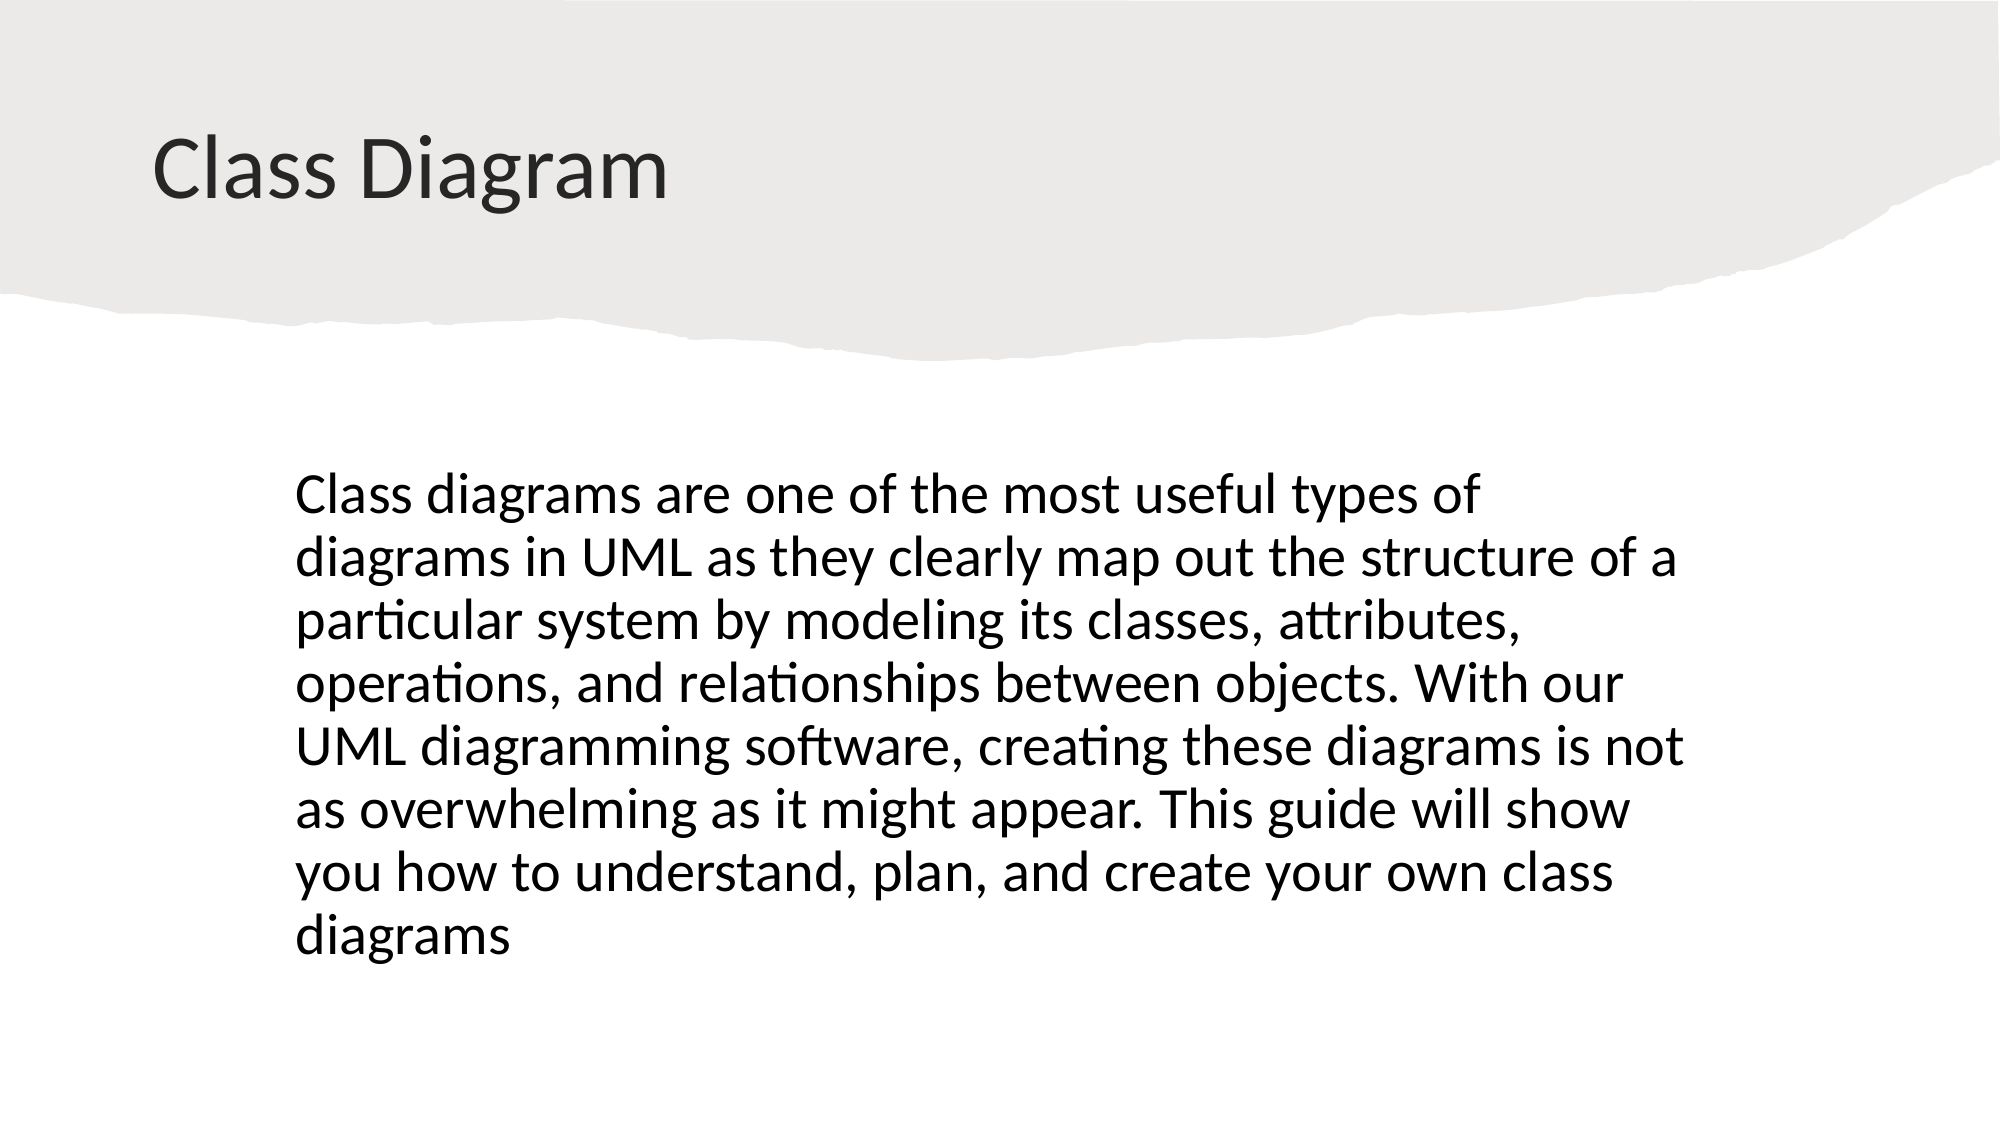

# Class Diagram
Class diagrams are one of the most useful types of diagrams in UML as they clearly map out the structure of a particular system by modeling its classes, attributes, operations, and relationships between objects. With our UML diagramming software, creating these diagrams is not as overwhelming as it might appear. This guide will show you how to understand, plan, and create your own class diagrams